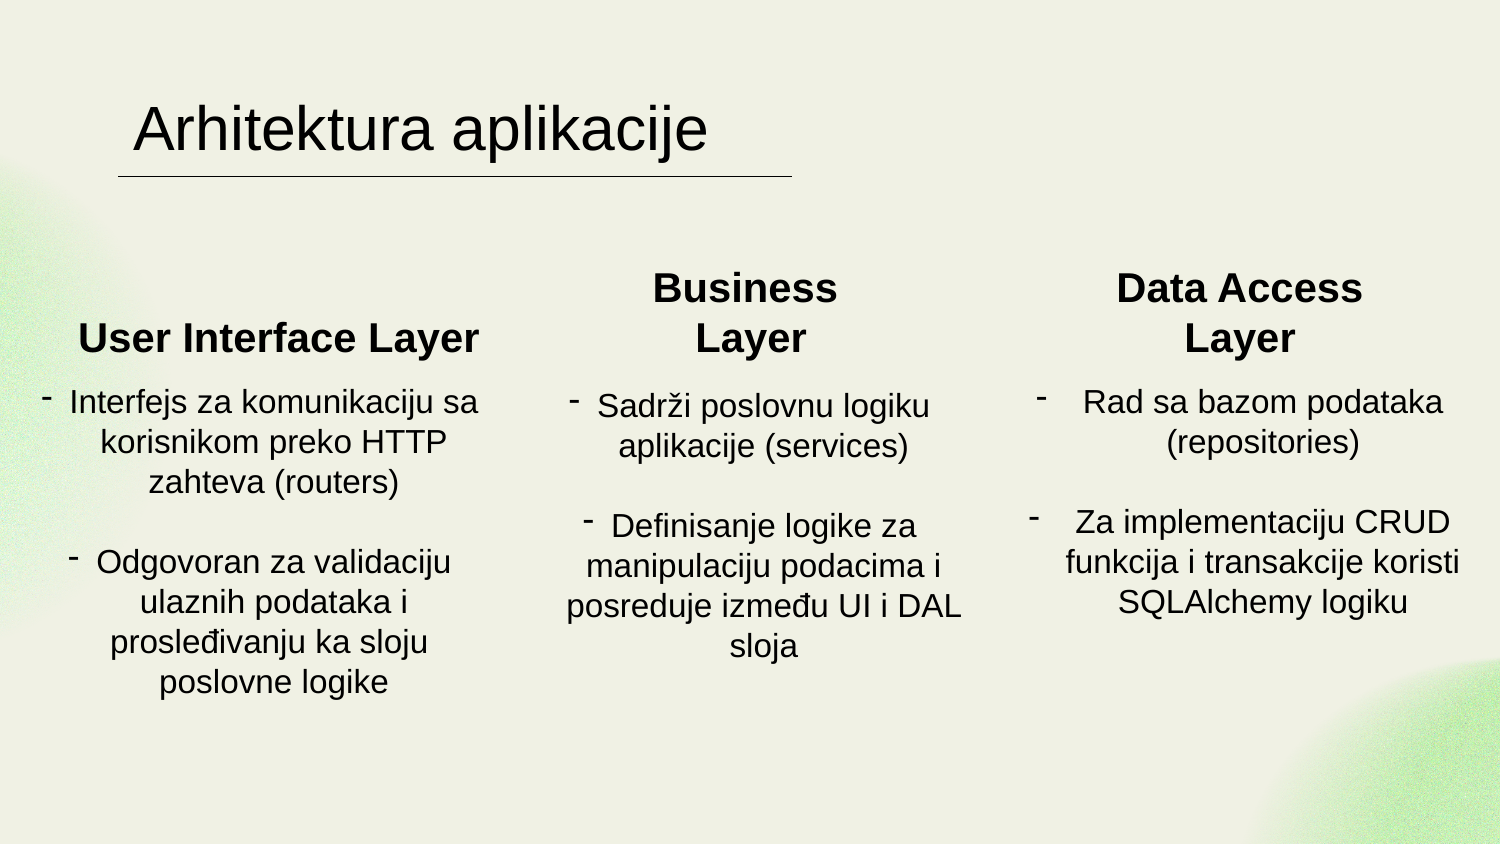

# Arhitektura aplikacije
User Interface Layer
Business
Layer
Data Access Layer
Interfejs za komunikaciju sa korisnikom preko HTTP zahteva (routers)

Odgovoran za validaciju ulaznih podataka i prosleđivanju ka sloju  poslovne logike
Rad sa bazom podataka (repositories)

Za implementaciju CRUD funkcija i transakcije koristi SQLAlchemy logiku
Sadrži poslovnu logiku aplikacije (services)

Definisanje logike za manipulaciju podacima i posreduje između UI i DAL sloja